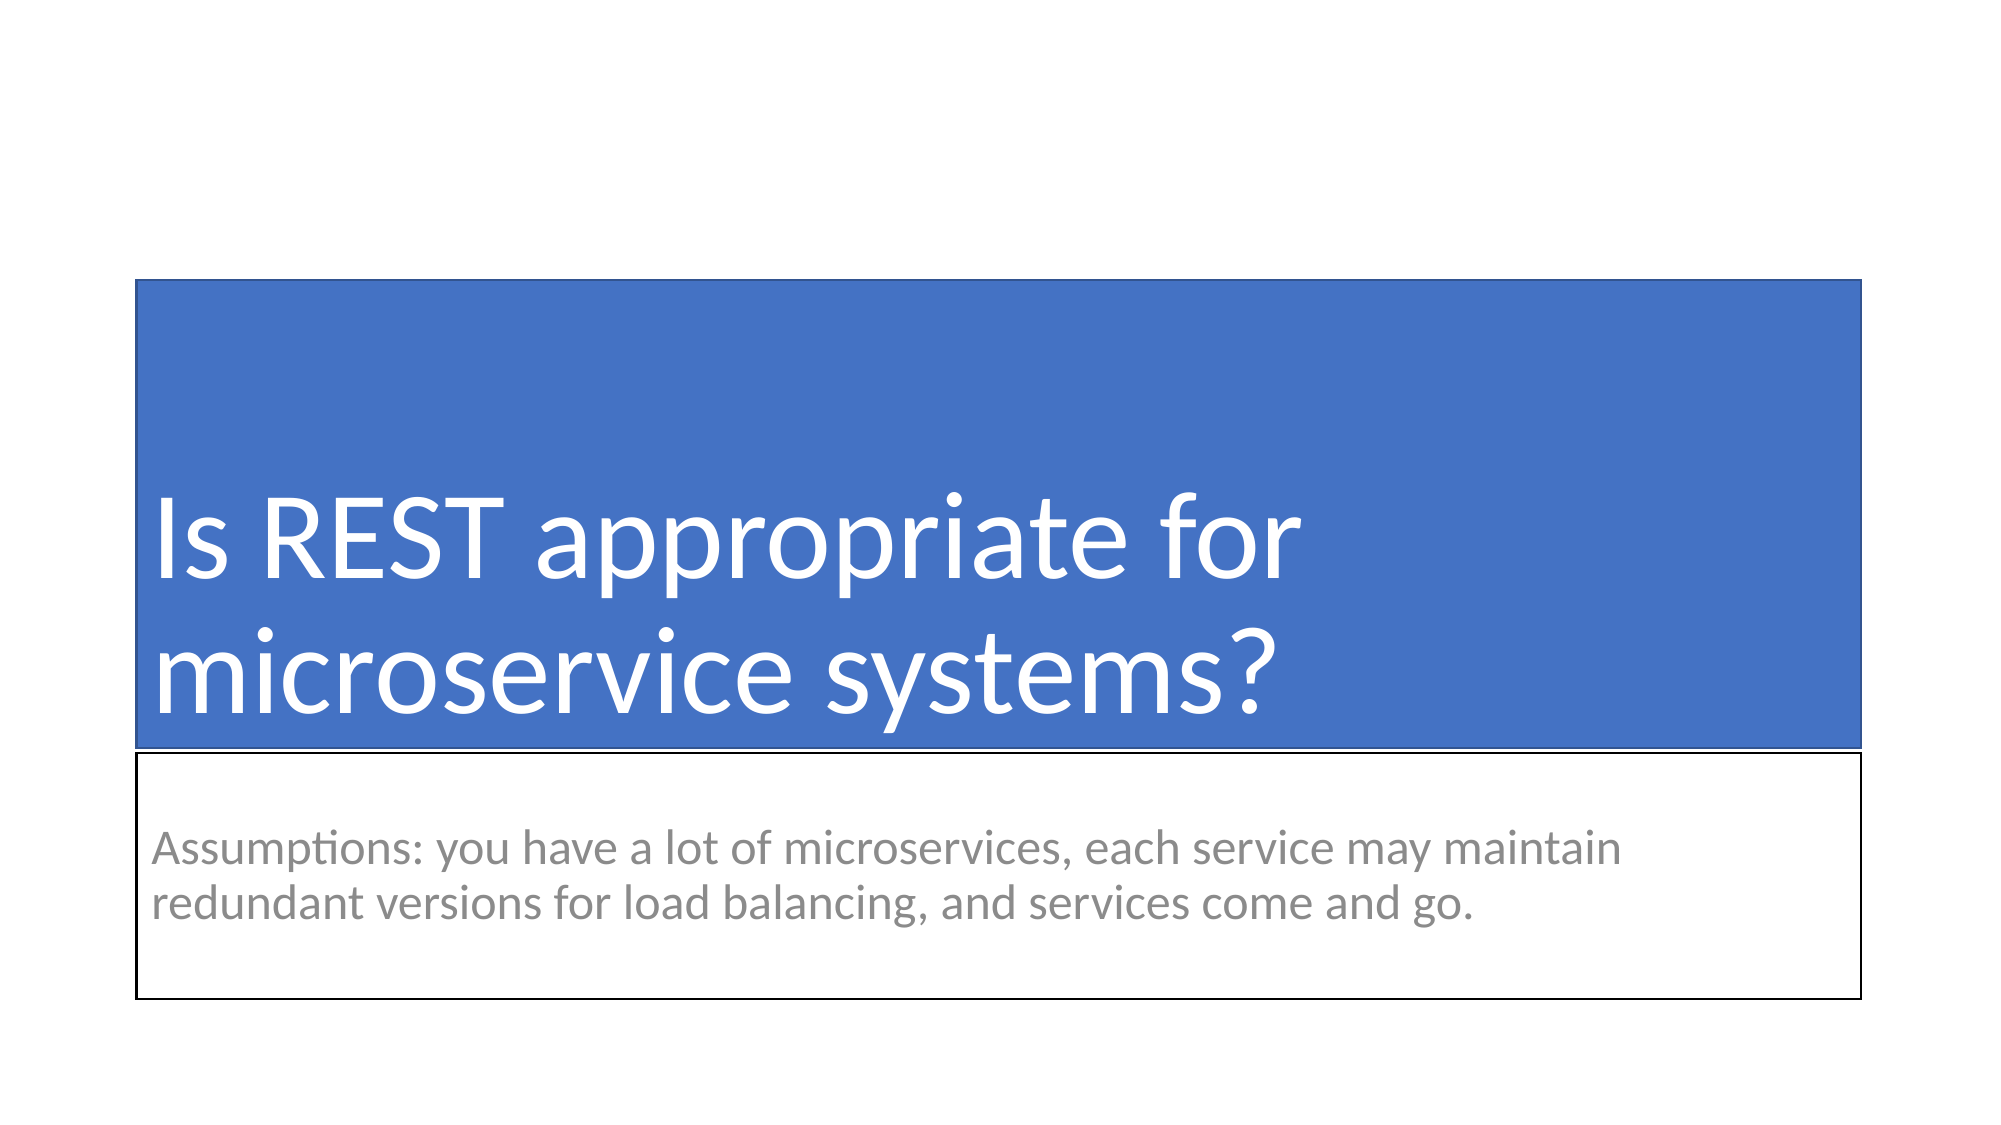

# Is REST appropriate for microservice systems?
Assumptions: you have a lot of microservices, each service may maintain redundant versions for load balancing, and services come and go.